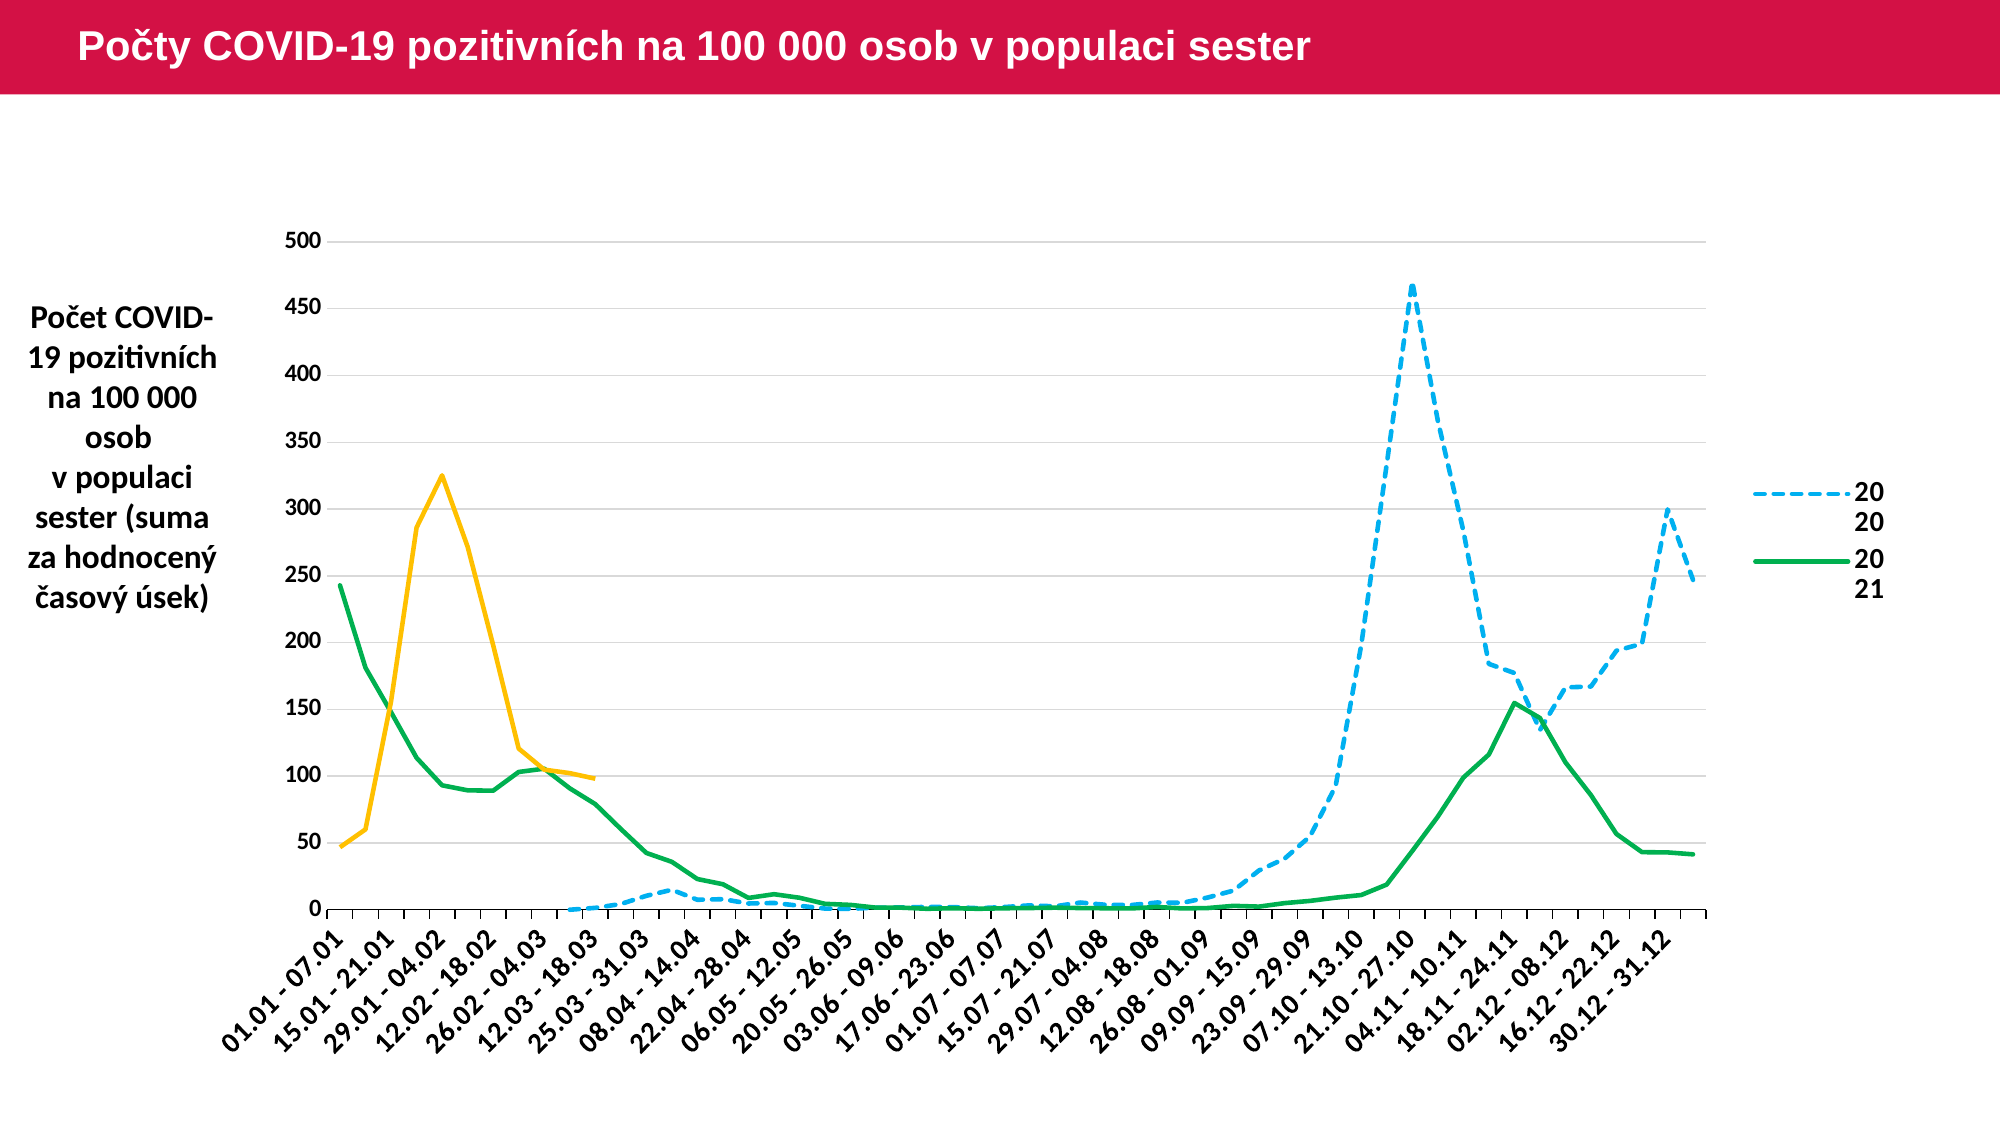

# Počty COVID-19 pozitivních na 100 000 osob v populaci sester

### Chart

| Category | 2020 | 2021 | 2022 |
|---|---|---|---|
| 01.01 - 07.01 | None | 242.915 | 46.768 |
| 08.01 - 14.01 | None | 181.173 | 60.151 |
| 15.01 - 21.01 | None | 147.897 | 156.065 |
| 22.01 - 28.01 | None | 113.741 | 286.183 |
| 29.01 - 04.02 | None | 93.127 | 325.297 |
| 05.02 - 11.02 | None | 89.386 | 271.716 |
| 12.02 - 18.02 | None | 89.112 | 198.126 |
| 19.02 - 25.02 | None | 103.135 | 120.71 |
| 26.02 - 04.03 | None | 105.626 | 104.869 |
| 05.03 - 11.03 | 0.0 | 90.869 | 102.254 |
| 12.03 - 18.03 | 1.409 | 79.034 | 98.091 |
| 19.03 - 24.03 | 4.275 | 60.47 | None |
| 25.03 - 31.03 | 10.429 | 42.525 | None |
| 01.04 - 07.04 | 14.941 | 35.85 | None |
| 08.04 - 14.04 | 7.472 | 22.956 | None |
| 15.04 - 21.04 | 7.896 | 19.067 | None |
| 22.04 - 28.04 | 4.654 | 8.835 | None |
| 29.04 - 05.05 | 5.078 | 11.588 | None |
| 06.05 - 12.05 | 2.962 | 8.97 | None |
| 13.05 - 19.05 | 0.846 | 4.418 | None |
| 20.05 - 26.05 | 0.705 | 3.591 | None |
| 27.05 - 02.06 | 1.552 | 1.52 | None |
| 03.06 - 09.06 | 1.693 | 1.52 | None |
| 10.06 - 16.06 | 2.116 | 0.691 | None |
| 17.06 - 23.06 | 1.975 | 1.106 | None |
| 24.06 - 30.06 | 1.129 | 0.691 | None |
| 01.07 - 07.07 | 1.975 | 1.105 | None |
| 08.07 - 14.07 | 3.245 | 1.242 | None |
| 15.07 - 21.07 | 2.539 | 1.517 | None |
| 22.07 - 28.07 | 5.36 | 1.24 | None |
| 29.07 - 04.08 | 3.667 | 1.101 | None |
| 05.08 - 11.08 | 3.526 | 0.964 | None |
| 12.08 - 18.08 | 5.359 | 2.066 | None |
| 19.08 - 25.08 | 5.217 | 0.964 | None |
| 26.08 - 01.09 | 9.165 | 1.24 | None |
| 02.09 - 08.09 | 14.369 | 2.893 | None |
| 09.09 - 15.09 | 29.405 | 2.34 | None |
| 16.09 - 22.09 | 38.219 | 4.951 | None |
| 23.09 - 29.09 | 55.01 | 6.596 | None |
| 30.09 - 06.10 | 92.633 | 9.064 | None |
| 07.10 - 13.10 | 198.084 | 10.987 | None |
| 14.10 - 20.10 | 333.379 | 18.815 | None |
| 21.10 - 27.10 | 470.485 | 43.947 | None |
| 28.10 - 03.11 | 366.447 | 69.628 | None |
| 04.11 - 10.11 | 283.826 | 98.886 | None |
| 11.11 - 17.11 | 184.106 | 116.198 | None |
| 18.11 - 24.11 | 177.242 | 154.803 | None |
| 25.11 - 01.12 | 134.532 | 143.551 | None |
| 02.12 - 08.12 | 166.458 | 110.361 | None |
| 09.12 - 15.12 | 167.137 | 85.817 | None |
| 16.12 - 22.12 | 194.006 | 56.699 | None |
| 23.12 - 29.12 | 199.227 | 43.104 | None |
| 30.12 - 31.12 | 299.769 | 42.915 | None |
| 31.12 - 31.12 | 246.9661898 | 41.4705655 | None |
Počet COVID-19 pozitivních na 100 000 osob  v populaci sester (suma za hodnocený časový úsek)